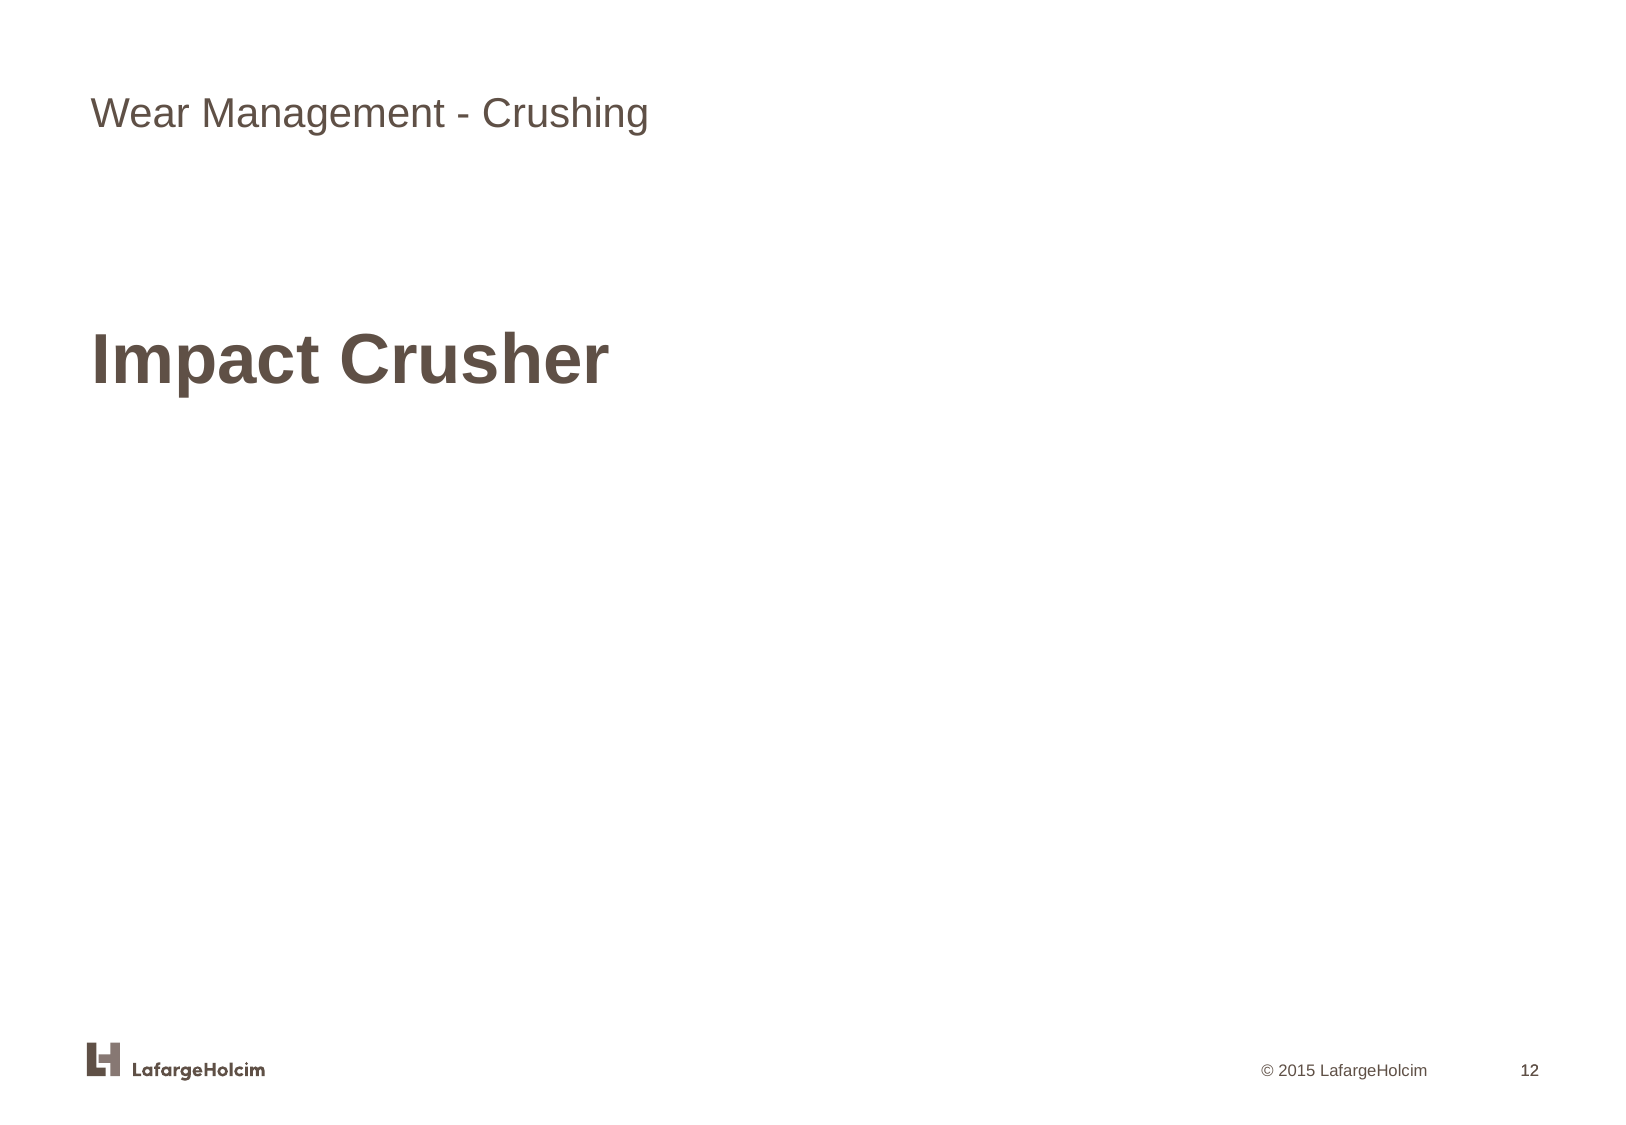

Wear Management - Crushing
Impact Crusher
12
12